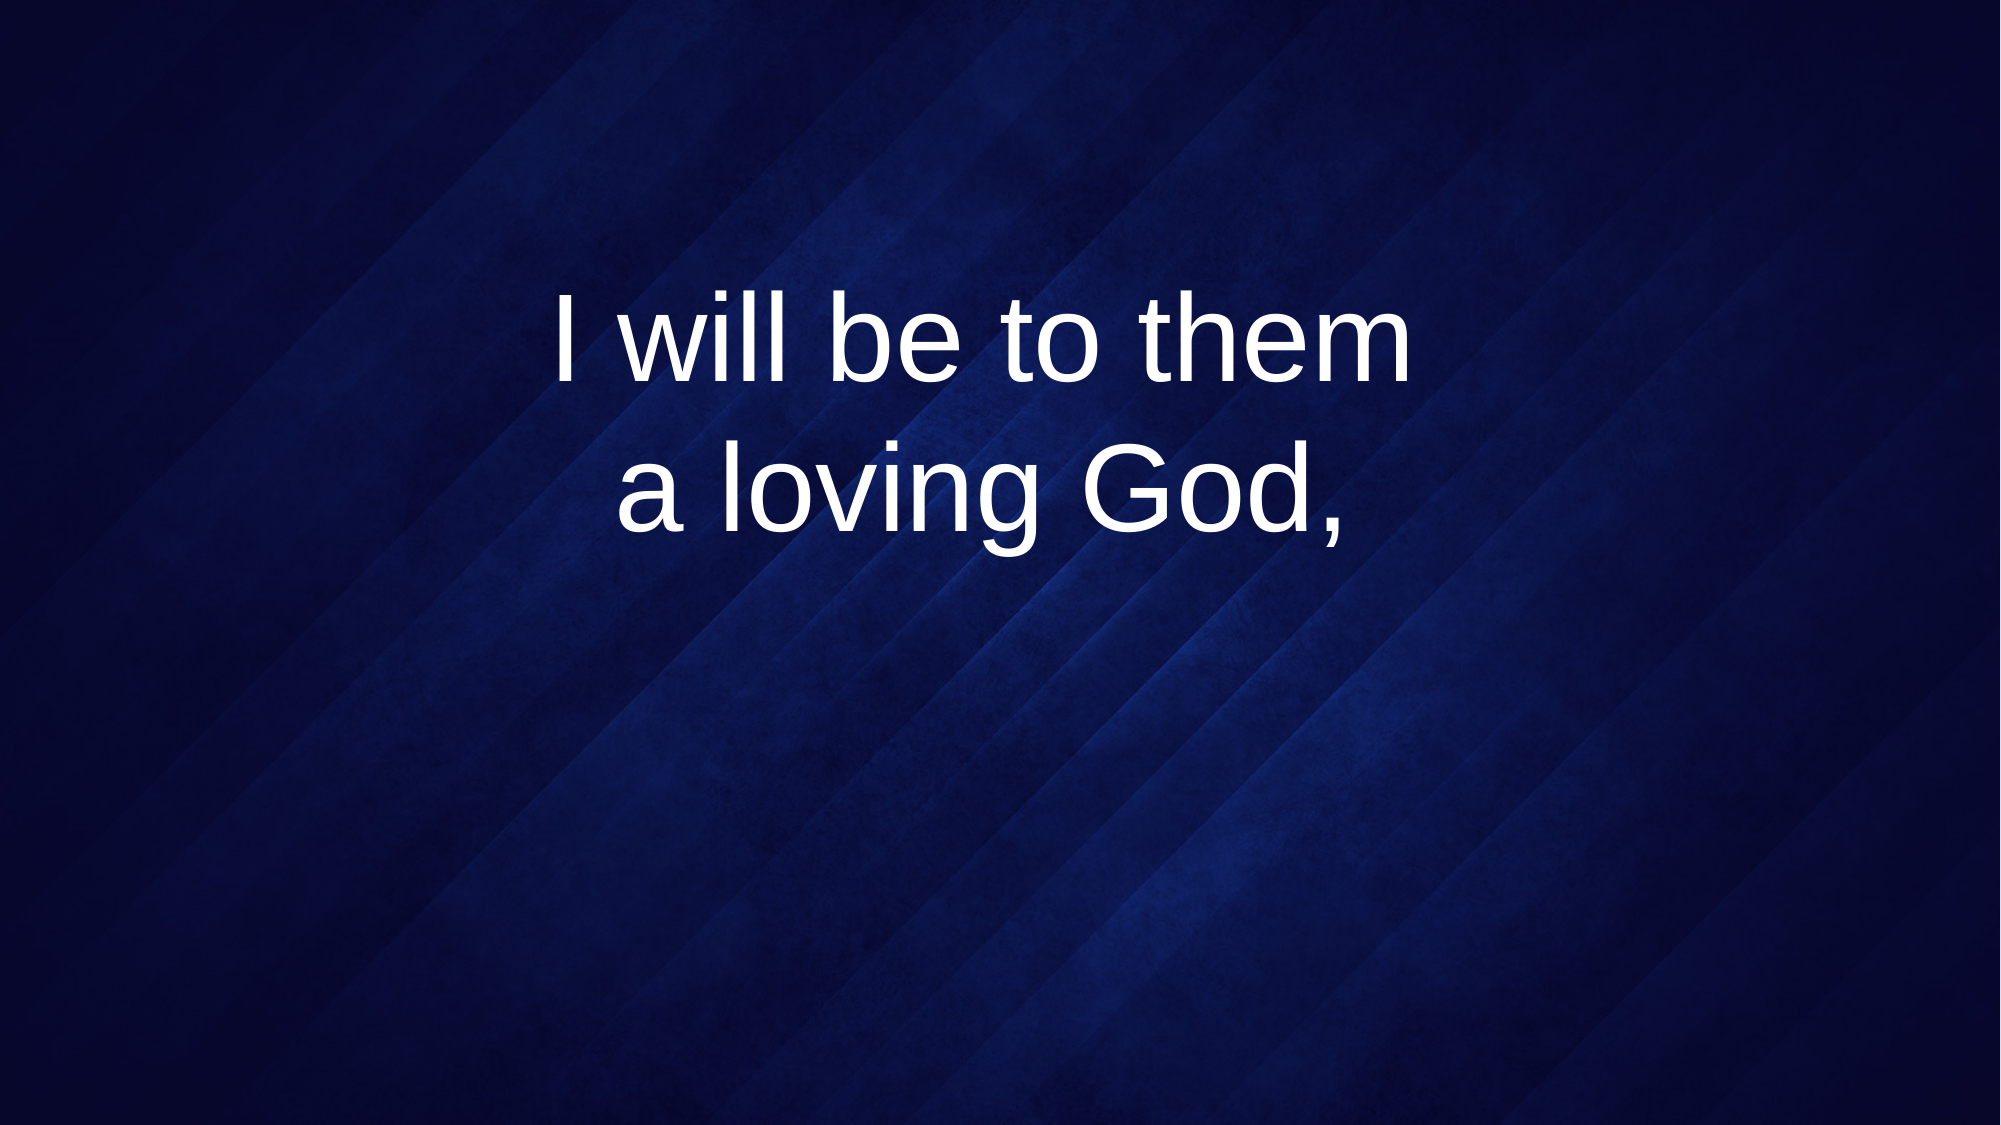

# I will be to them a loving God,